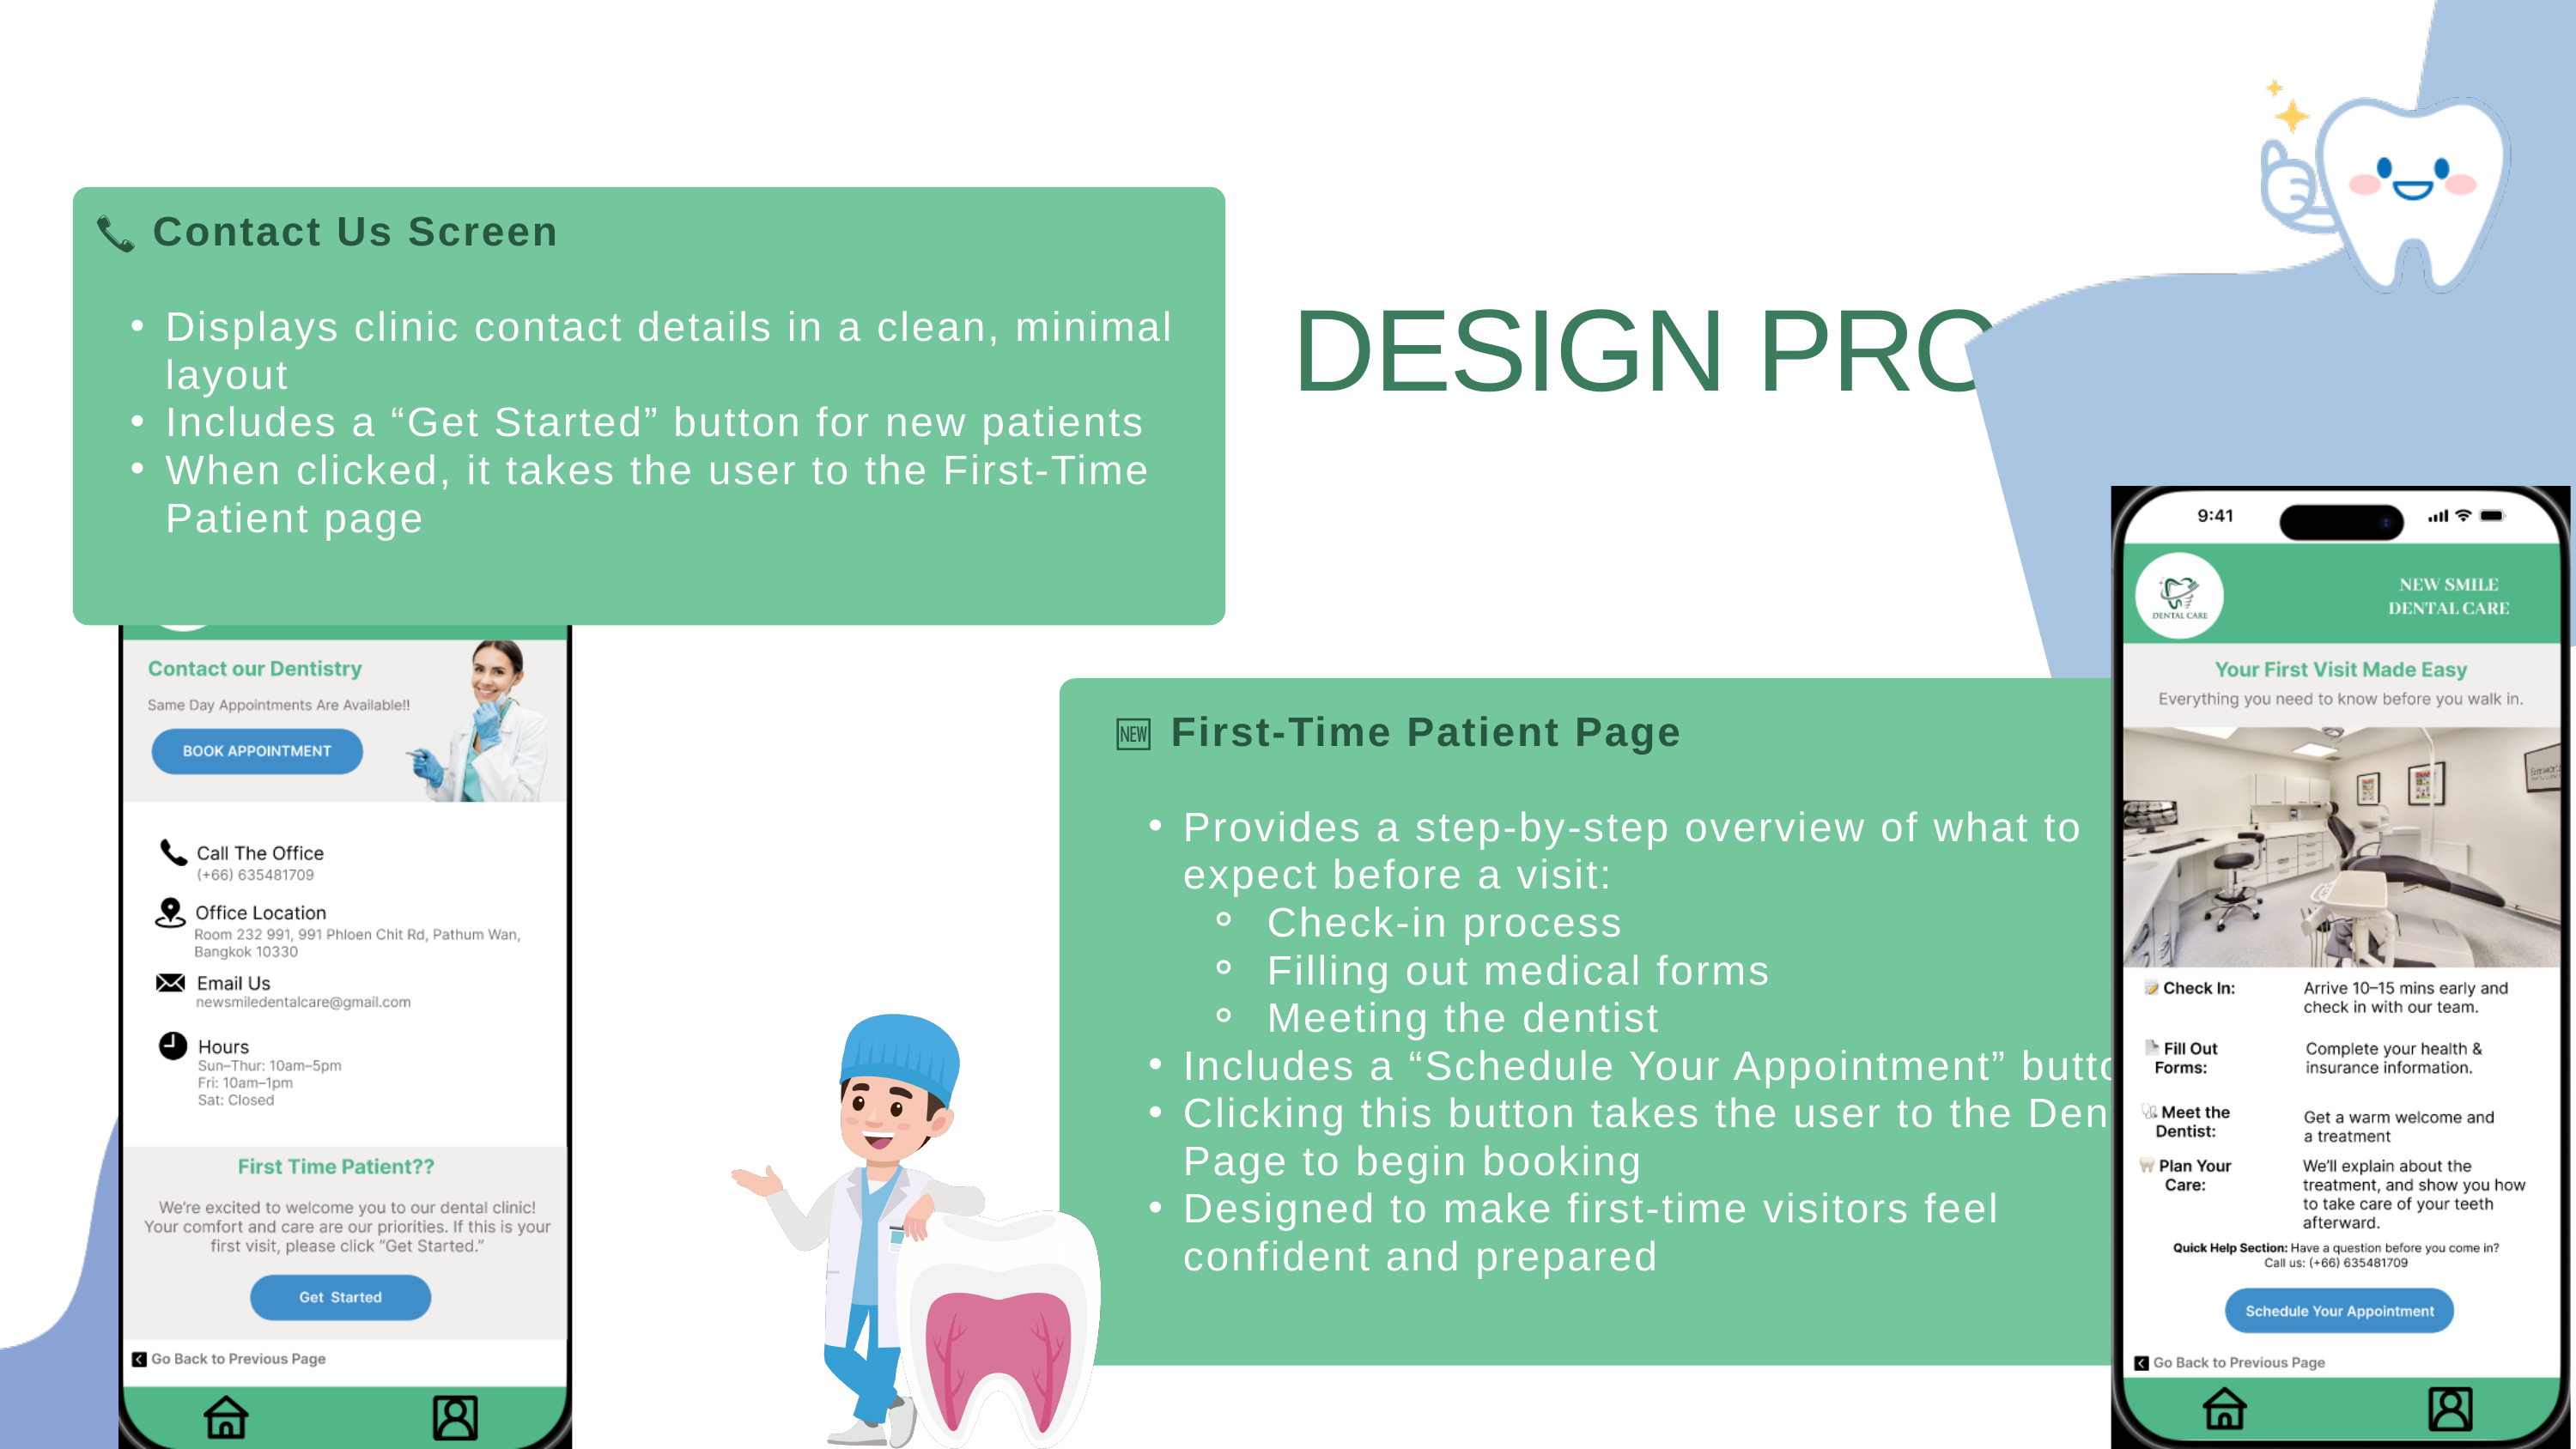

📞 Contact Us Screen

Displays clinic contact details in a clean, minimal layout
Includes a “Get Started” button for new patients
When clicked, it takes the user to the First-Time Patient page

DESIGN PROCESS

🆕 First-Time Patient Page

Provides a step-by-step overview of what to expect before a visit:
 Check-in process
 Filling out medical forms
 Meeting the dentist
Includes a “Schedule Your Appointment” button
Clicking this button takes the user to the Dentist Page to begin booking
Designed to make first-time visitors feel confident and prepared